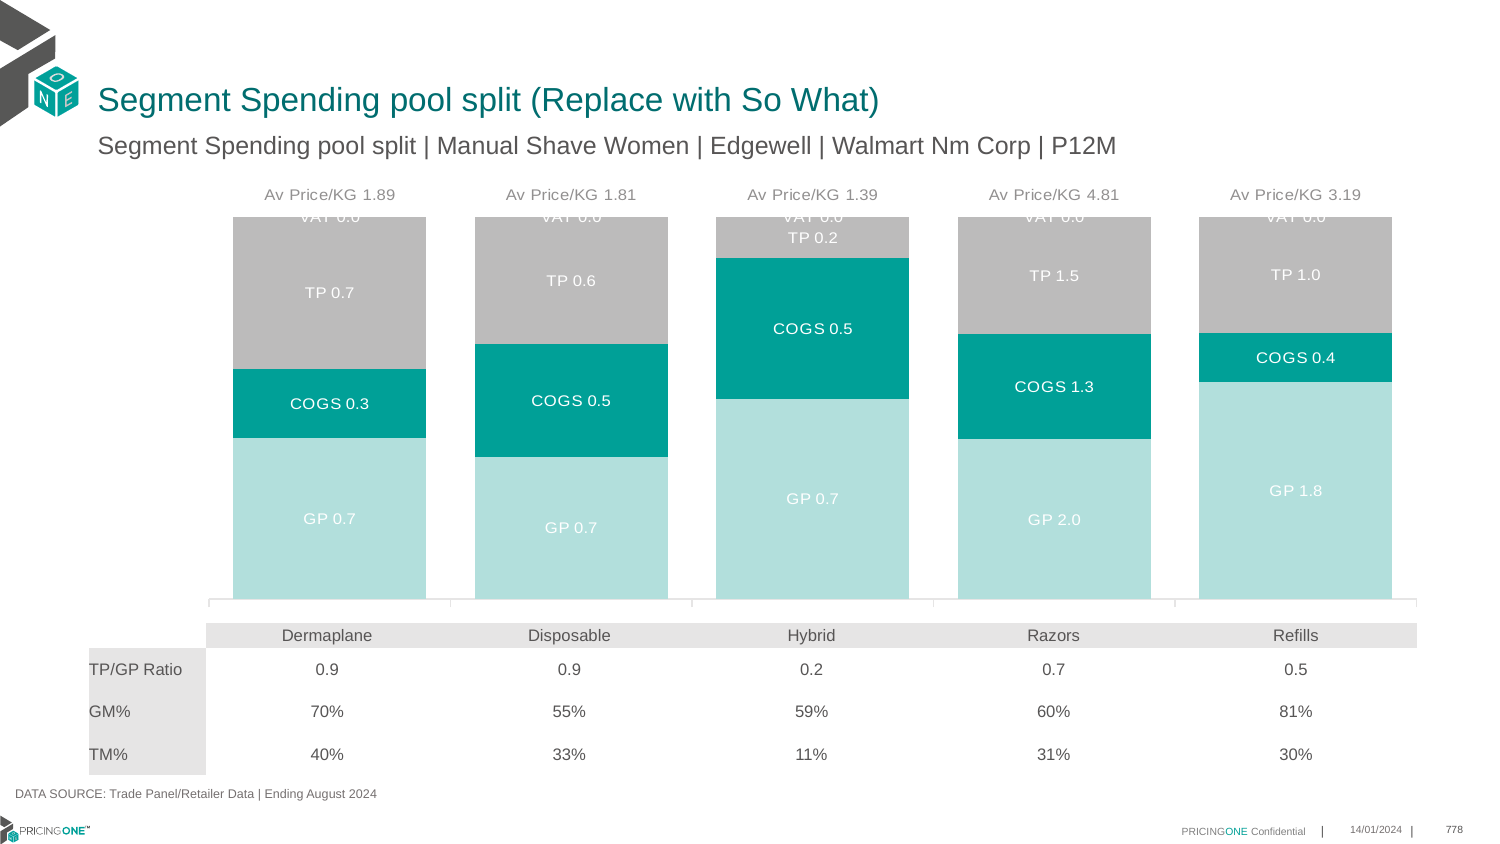

# Segment Spending pool split (Replace with So What)
Segment Spending pool split | Manual Shave Women | Edgewell | Walmart Nm Corp | P12M

### Chart

| Category | GP | COGS | TP | VAT |
|---|---|---|---|---|
| Av Price/KG 1.89 | 0.7129115174235551 | 0.3040270171834143 | 0.6765352273333687 | 0.0 |
| Av Price/KG 1.81 | 0.6745309988686136 | 0.5408588664478573 | 0.608344064701863 | 0.0 |
| Av Price/KG 1.39 | 0.7288381852551985 | 0.5137316095058061 | 0.15184014312719407 | 0.0 |
| Av Price/KG 4.81 | 2.007052984681895 | 1.329802810379721 | 1.4779044711068088 | 0.0 |
| Av Price/KG 3.19 | 1.807013557398568 | 0.41579906235452313 | 0.9670622823965198 | 0.0 |
|  | Dermaplane | Disposable | Hybrid | Razors | Refills |
| --- | --- | --- | --- | --- | --- |
| TP/GP Ratio | 0.9 | 0.9 | 0.2 | 0.7 | 0.5 |
| GM% | 70% | 55% | 59% | 60% | 81% |
| TM% | 40% | 33% | 11% | 31% | 30% |
DATA SOURCE: Trade Panel/Retailer Data | Ending August 2024

14/01/2024
778